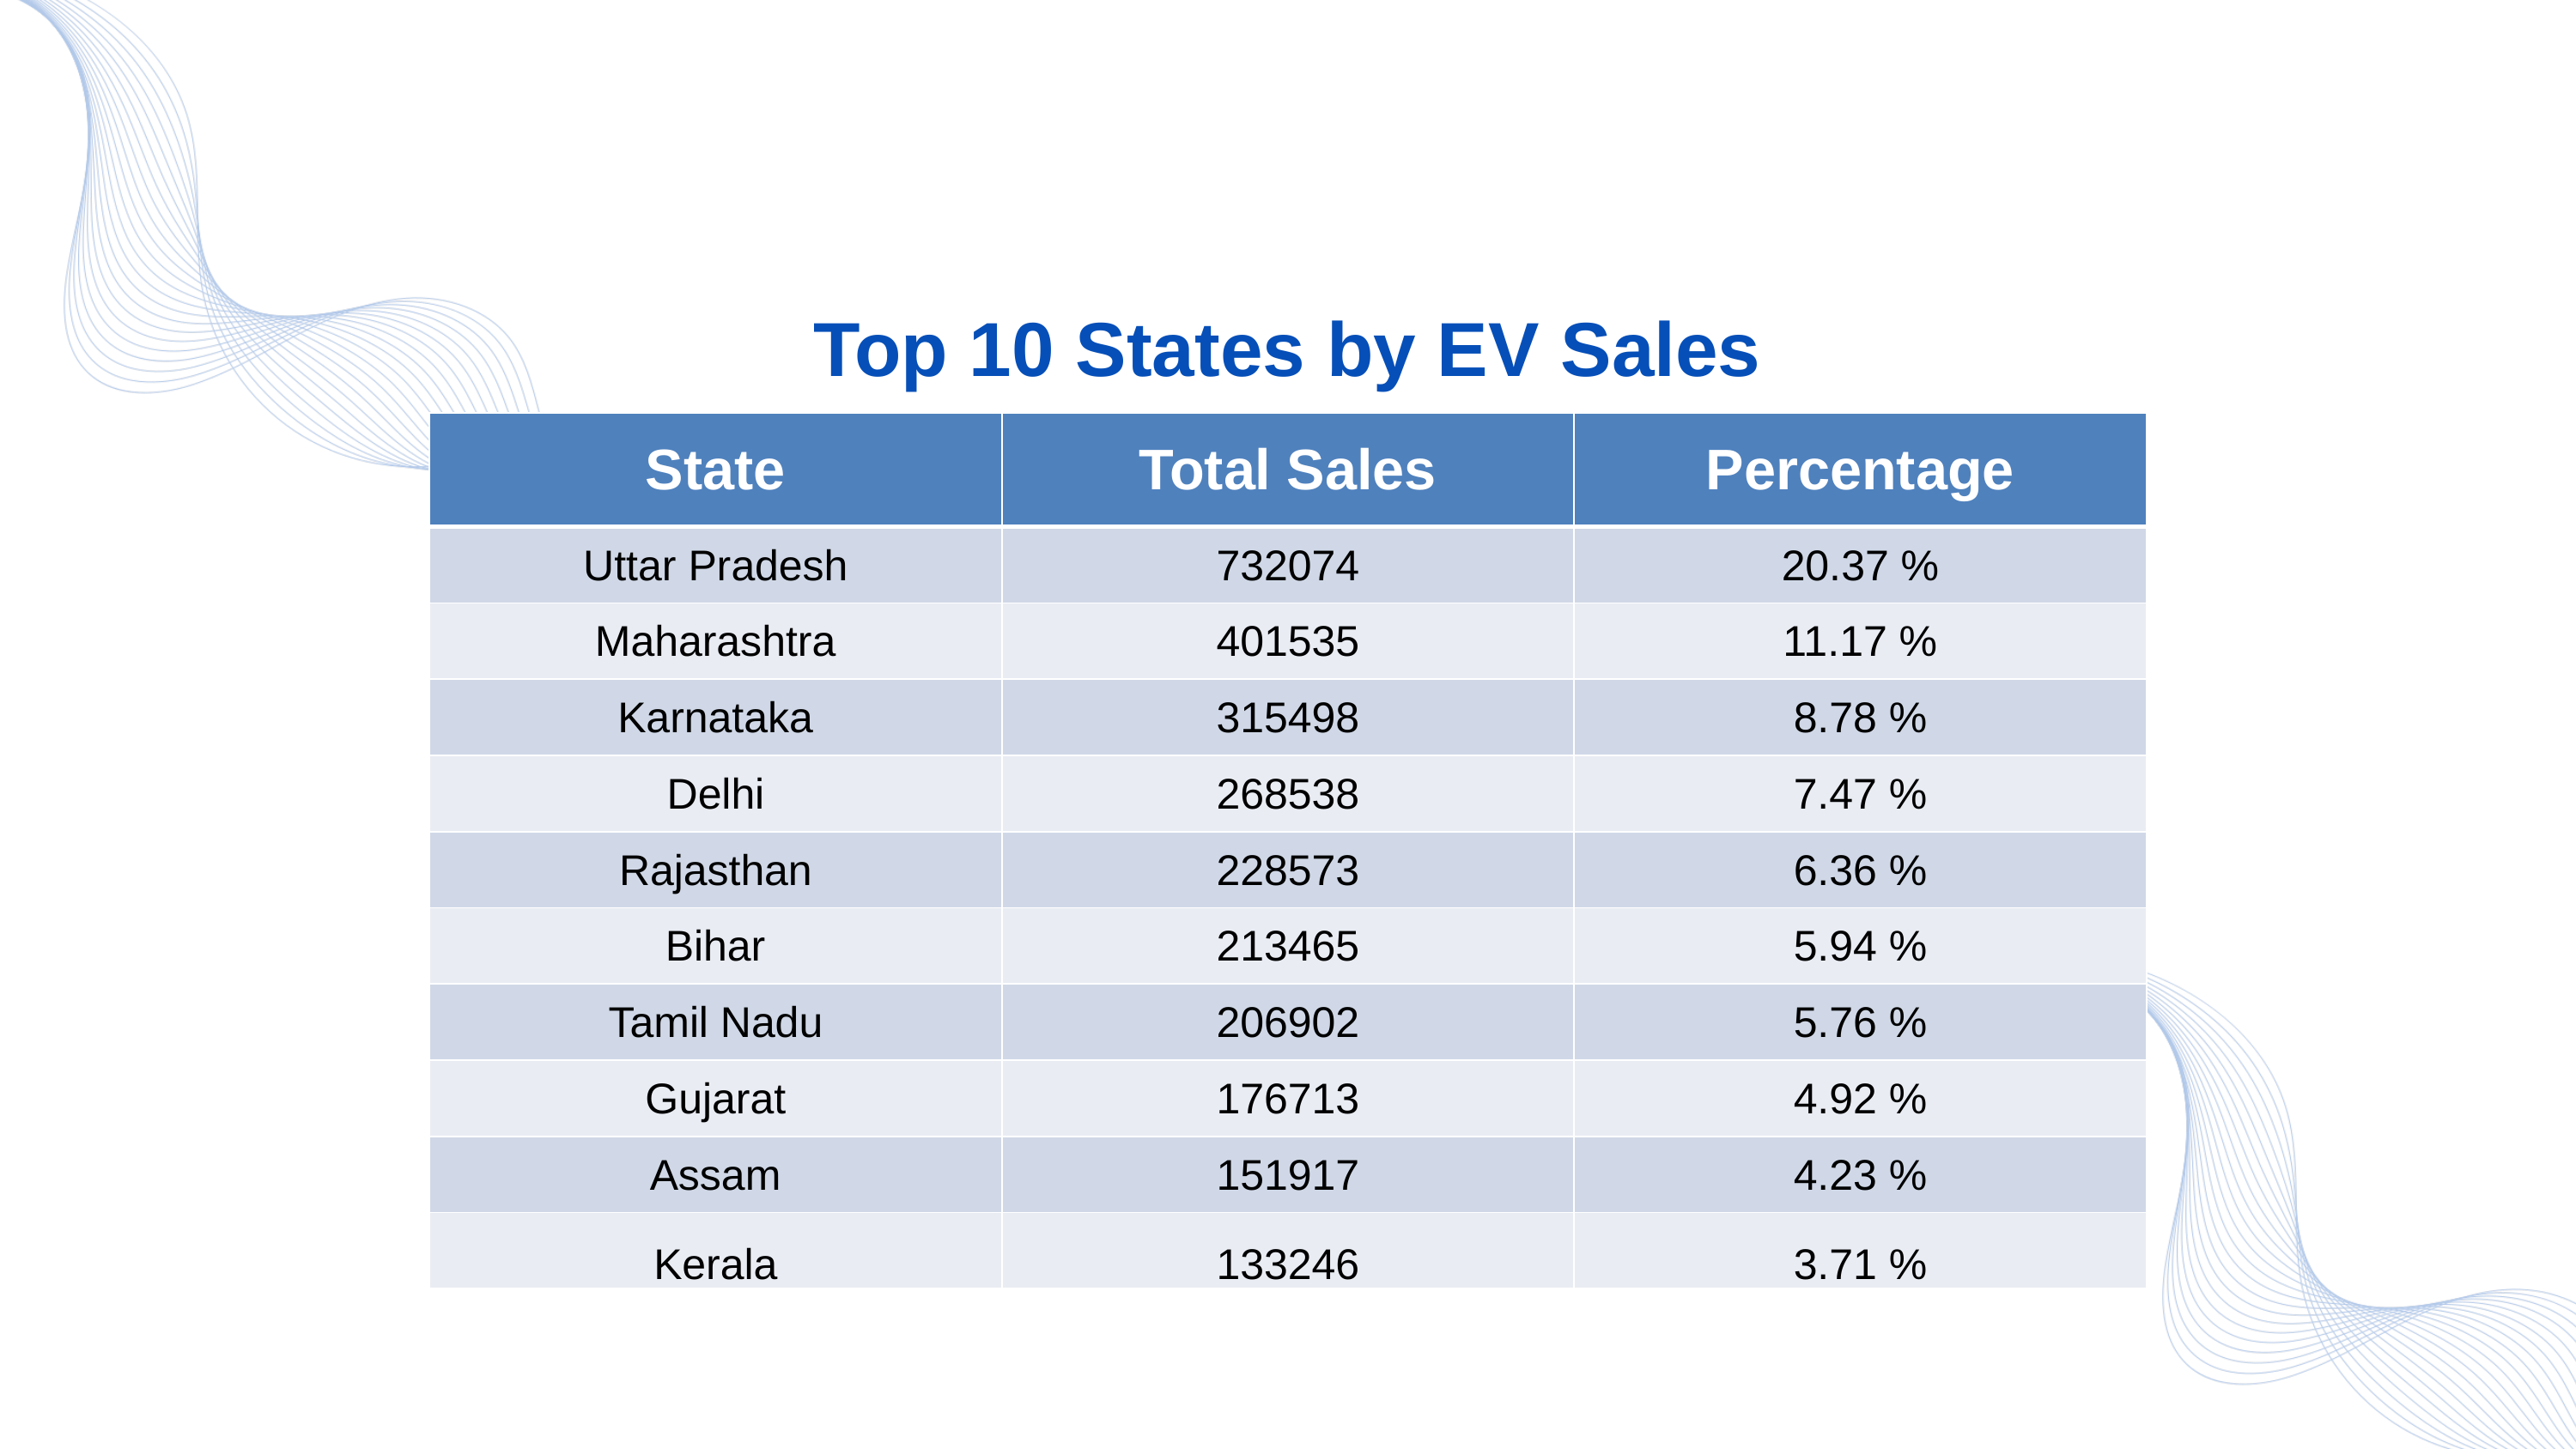

Top 10 States by EV Sales
| State | Total Sales | Percentage |
| --- | --- | --- |
| Uttar Pradesh | 732074 | 20.37 % |
| Maharashtra | 401535 | 11.17 % |
| Karnataka | 315498 | 8.78 % |
| Delhi | 268538 | 7.47 % |
| Rajasthan | 228573 | 6.36 % |
| Bihar | 213465 | 5.94 % |
| Tamil Nadu | 206902 | 5.76 % |
| Gujarat | 176713 | 4.92 % |
| Assam | 151917 | 4.23 % |
| Kerala | 133246 | 3.71 % |
Monitor Economic Indicators